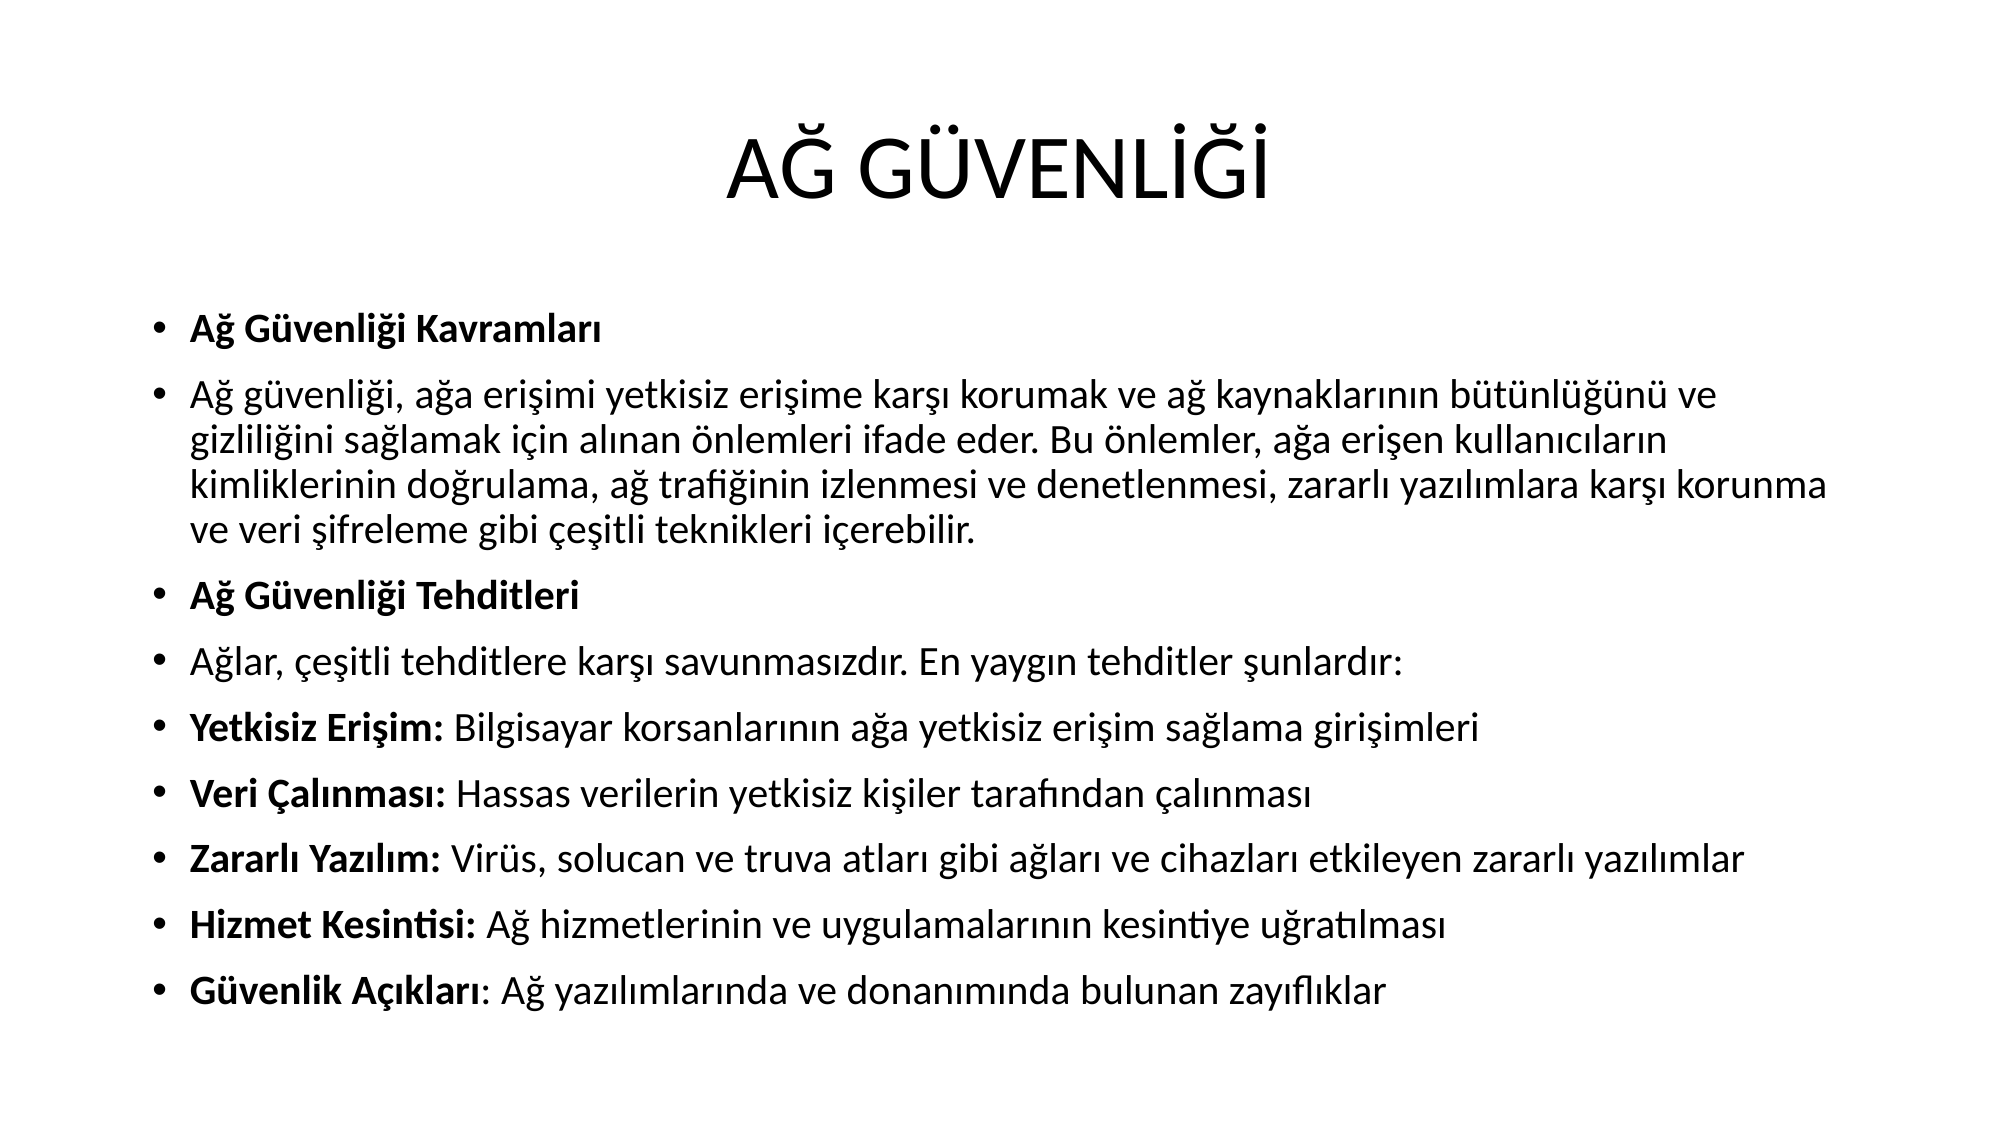

# AĞ GÜVENLİĞİ
Ağ Güvenliği Kavramları
Ağ güvenliği, ağa erişimi yetkisiz erişime karşı korumak ve ağ kaynaklarının bütünlüğünü ve gizliliğini sağlamak için alınan önlemleri ifade eder. Bu önlemler, ağa erişen kullanıcıların kimliklerinin doğrulama, ağ trafiğinin izlenmesi ve denetlenmesi, zararlı yazılımlara karşı korunma ve veri şifreleme gibi çeşitli teknikleri içerebilir.
Ağ Güvenliği Tehditleri
Ağlar, çeşitli tehditlere karşı savunmasızdır. En yaygın tehditler şunlardır:
Yetkisiz Erişim: Bilgisayar korsanlarının ağa yetkisiz erişim sağlama girişimleri
Veri Çalınması: Hassas verilerin yetkisiz kişiler tarafından çalınması
Zararlı Yazılım: Virüs, solucan ve truva atları gibi ağları ve cihazları etkileyen zararlı yazılımlar
Hizmet Kesintisi: Ağ hizmetlerinin ve uygulamalarının kesintiye uğratılması
Güvenlik Açıkları: Ağ yazılımlarında ve donanımında bulunan zayıflıklar